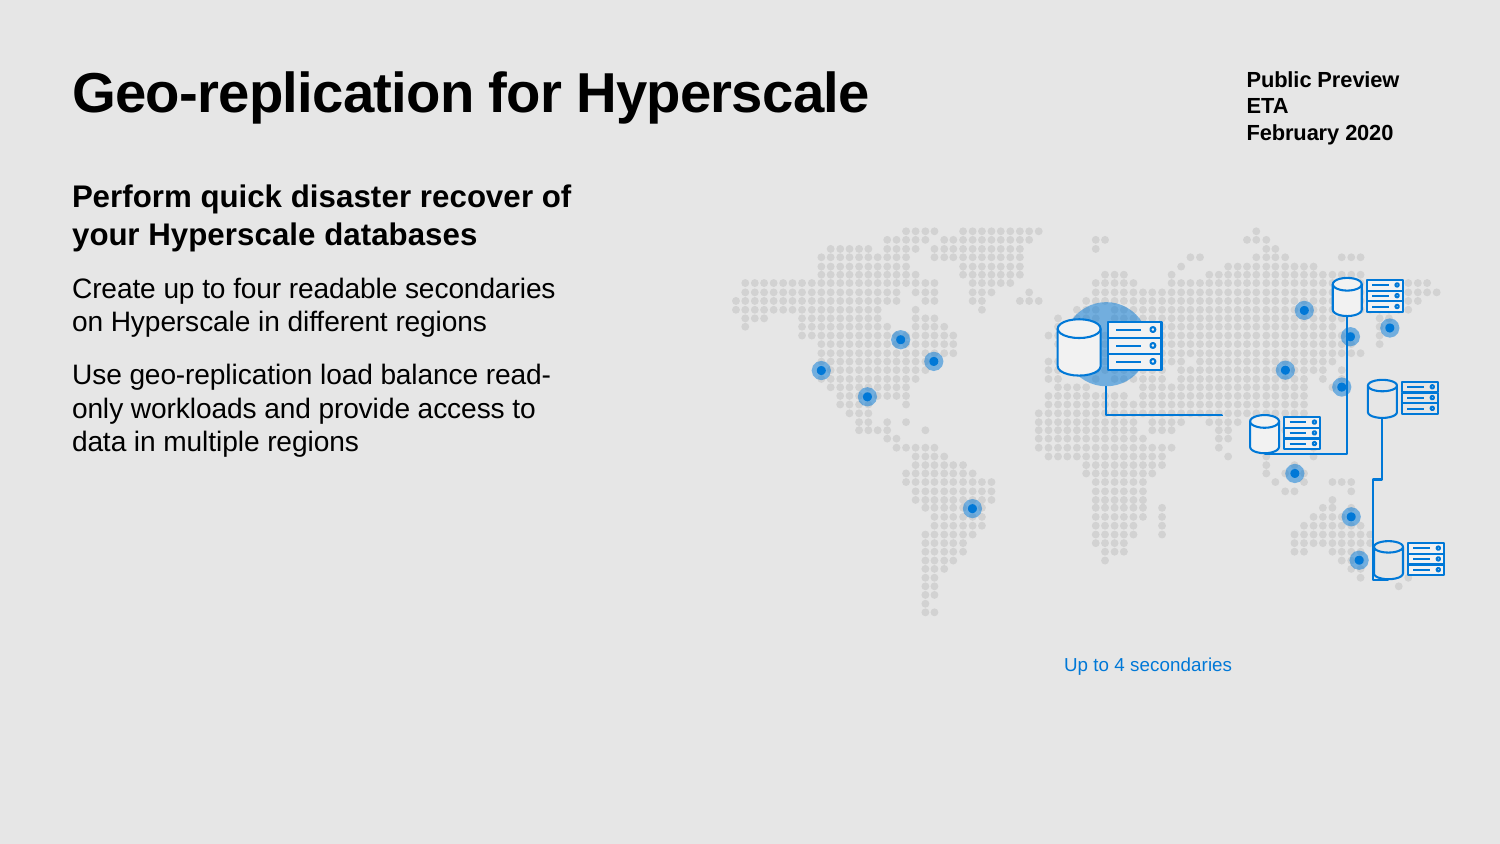

# Geo-replication for Hyperscale
Public Preview
ETA
February 2020
Perform quick disaster recover of your Hyperscale databases
Create up to four readable secondaries on Hyperscale in different regions
Use geo-replication load balance read-only workloads and provide access to data in multiple regions

Up to 4 secondaries